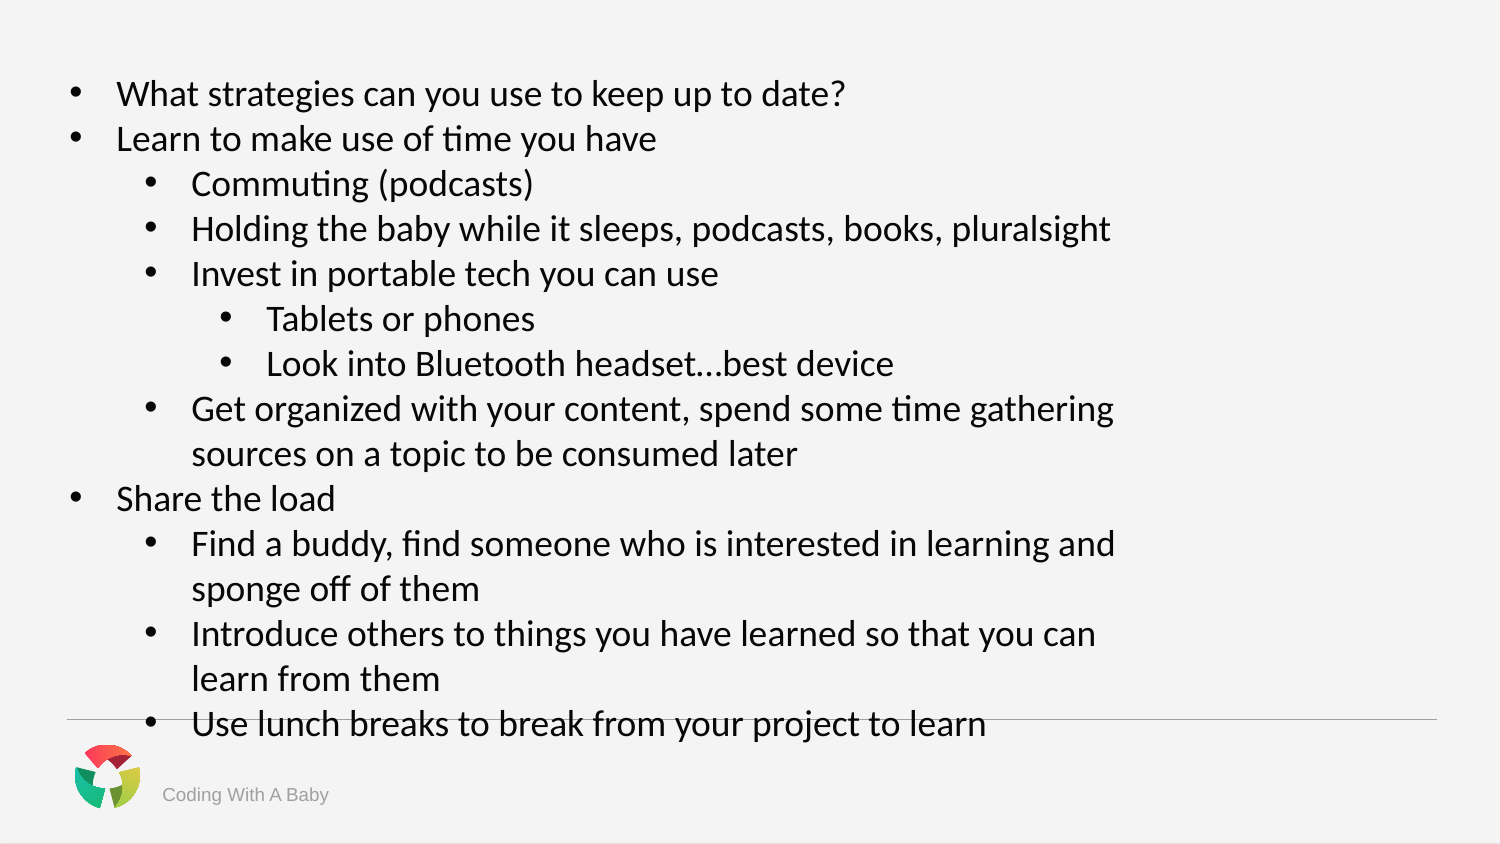

What strategies can you use to keep up to date?
Learn to make use of time you have
Commuting (podcasts)
Holding the baby while it sleeps, podcasts, books, pluralsight
Invest in portable tech you can use
Tablets or phones
Look into Bluetooth headset…best device
Get organized with your content, spend some time gathering sources on a topic to be consumed later
Share the load
Find a buddy, find someone who is interested in learning and sponge off of them
Introduce others to things you have learned so that you can learn from them
Use lunch breaks to break from your project to learn